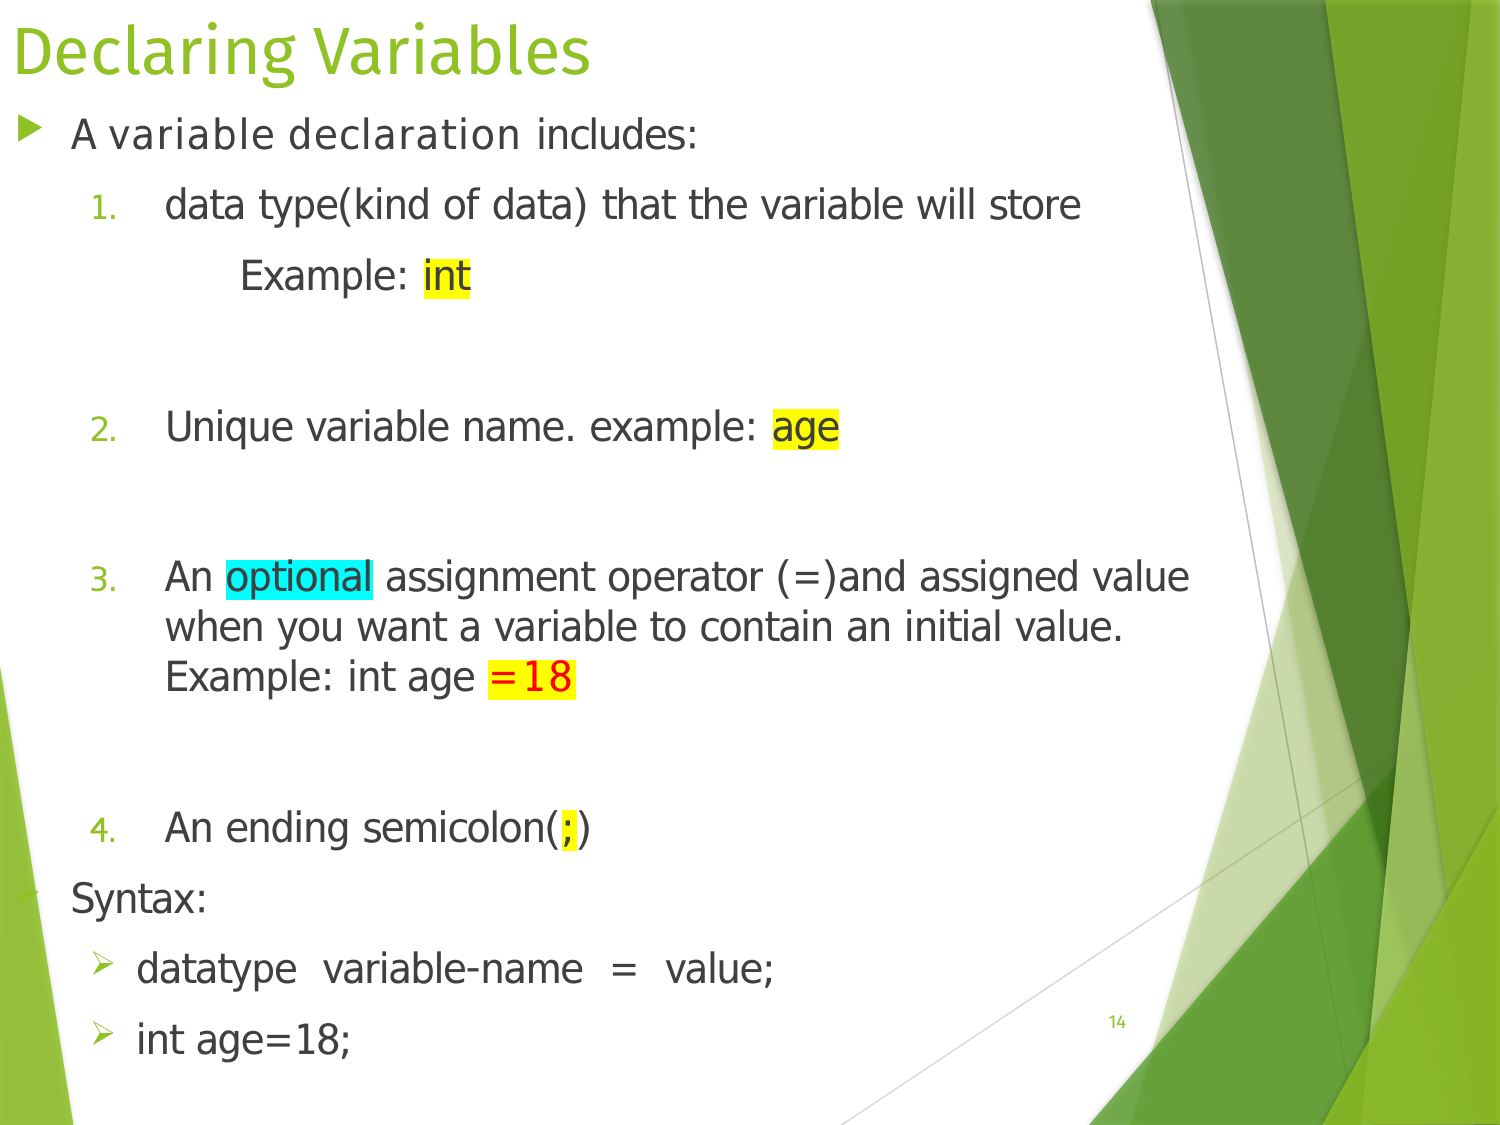

# Declaring Variables
A variable declaration includes:
data type(kind of data) that the variable will store
	Example: int

Unique variable name. example: age

An optional assignment operator (=)and assigned value when you want a variable to contain an initial value. Example: int age =18

An ending semicolon(;)
Syntax:
datatype  variable-name  =  value;
int age=18;

14